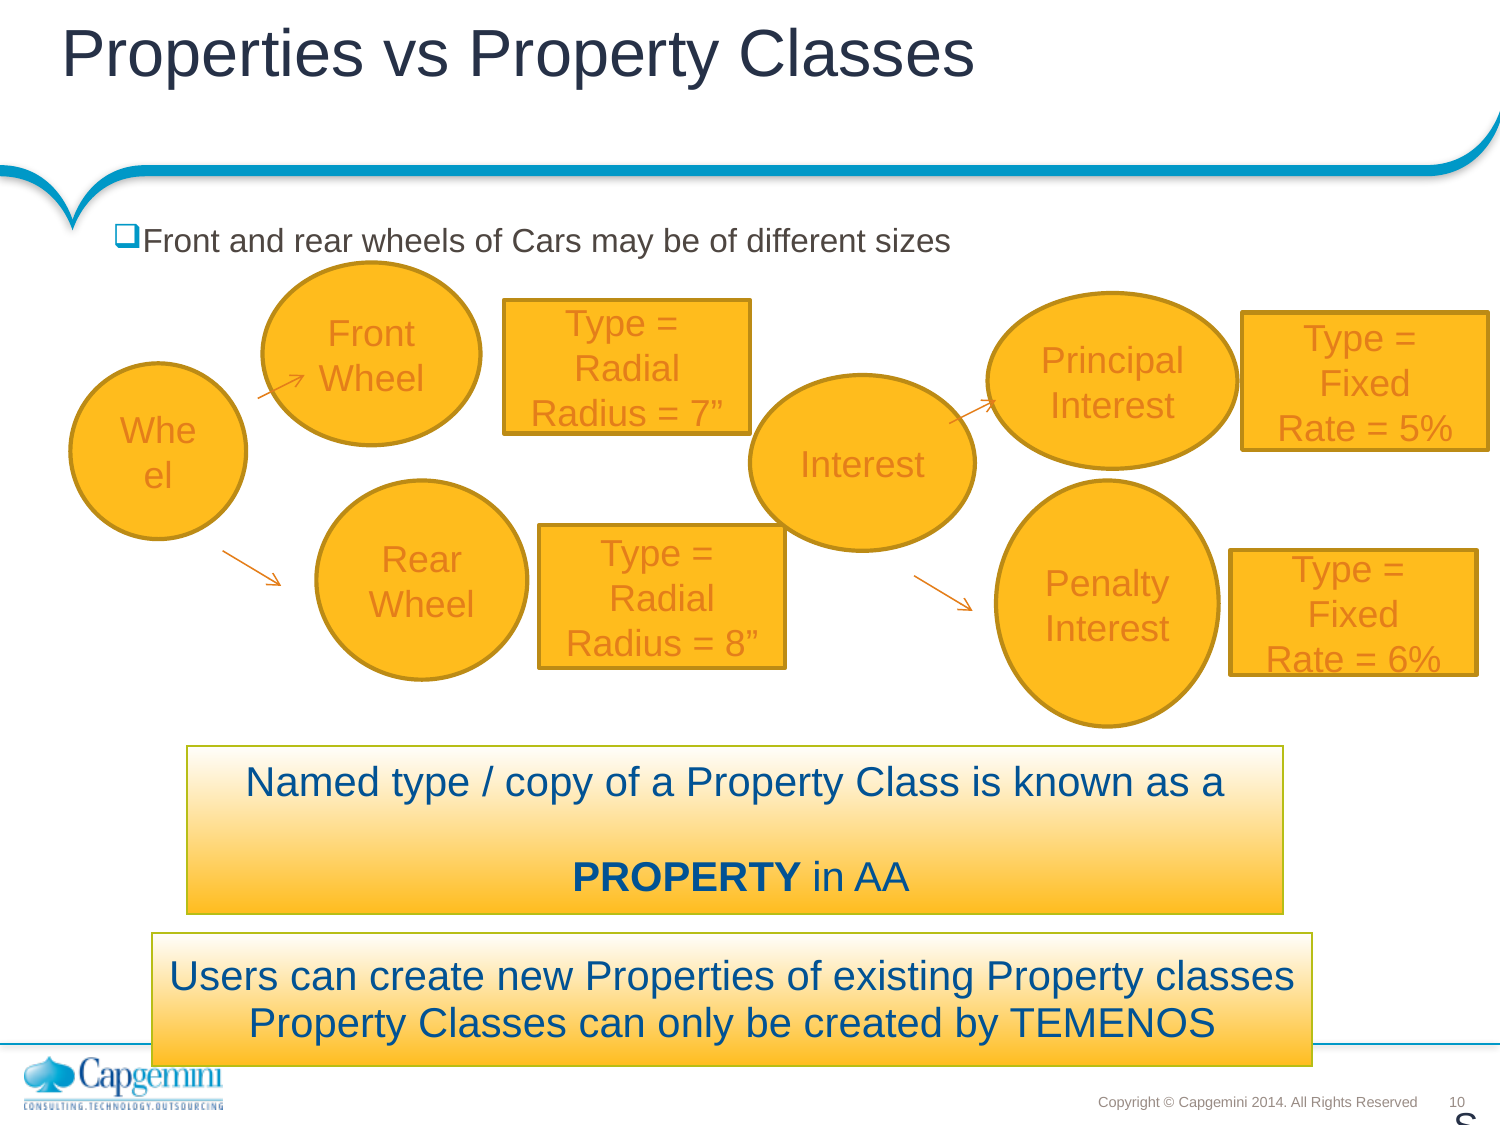

# Properties vs Property Classes
Front and rear wheels of Cars may be of different sizes

Front Wheel
Principal Interest
Type =  Radial
Radius = 7”
Type =  Fixed
Rate = 5%
Wheel
Interest
Rear Wheel
Penalty Interest
Type =  Radial
Radius = 8”
Type =  Fixed
Rate = 6%
Named type / copy of a Property Class is known as a

 PROPERTY in AA
Users can create new Properties of existing Property classes
Property Classes can only be created by TEMENOS
Slide 10